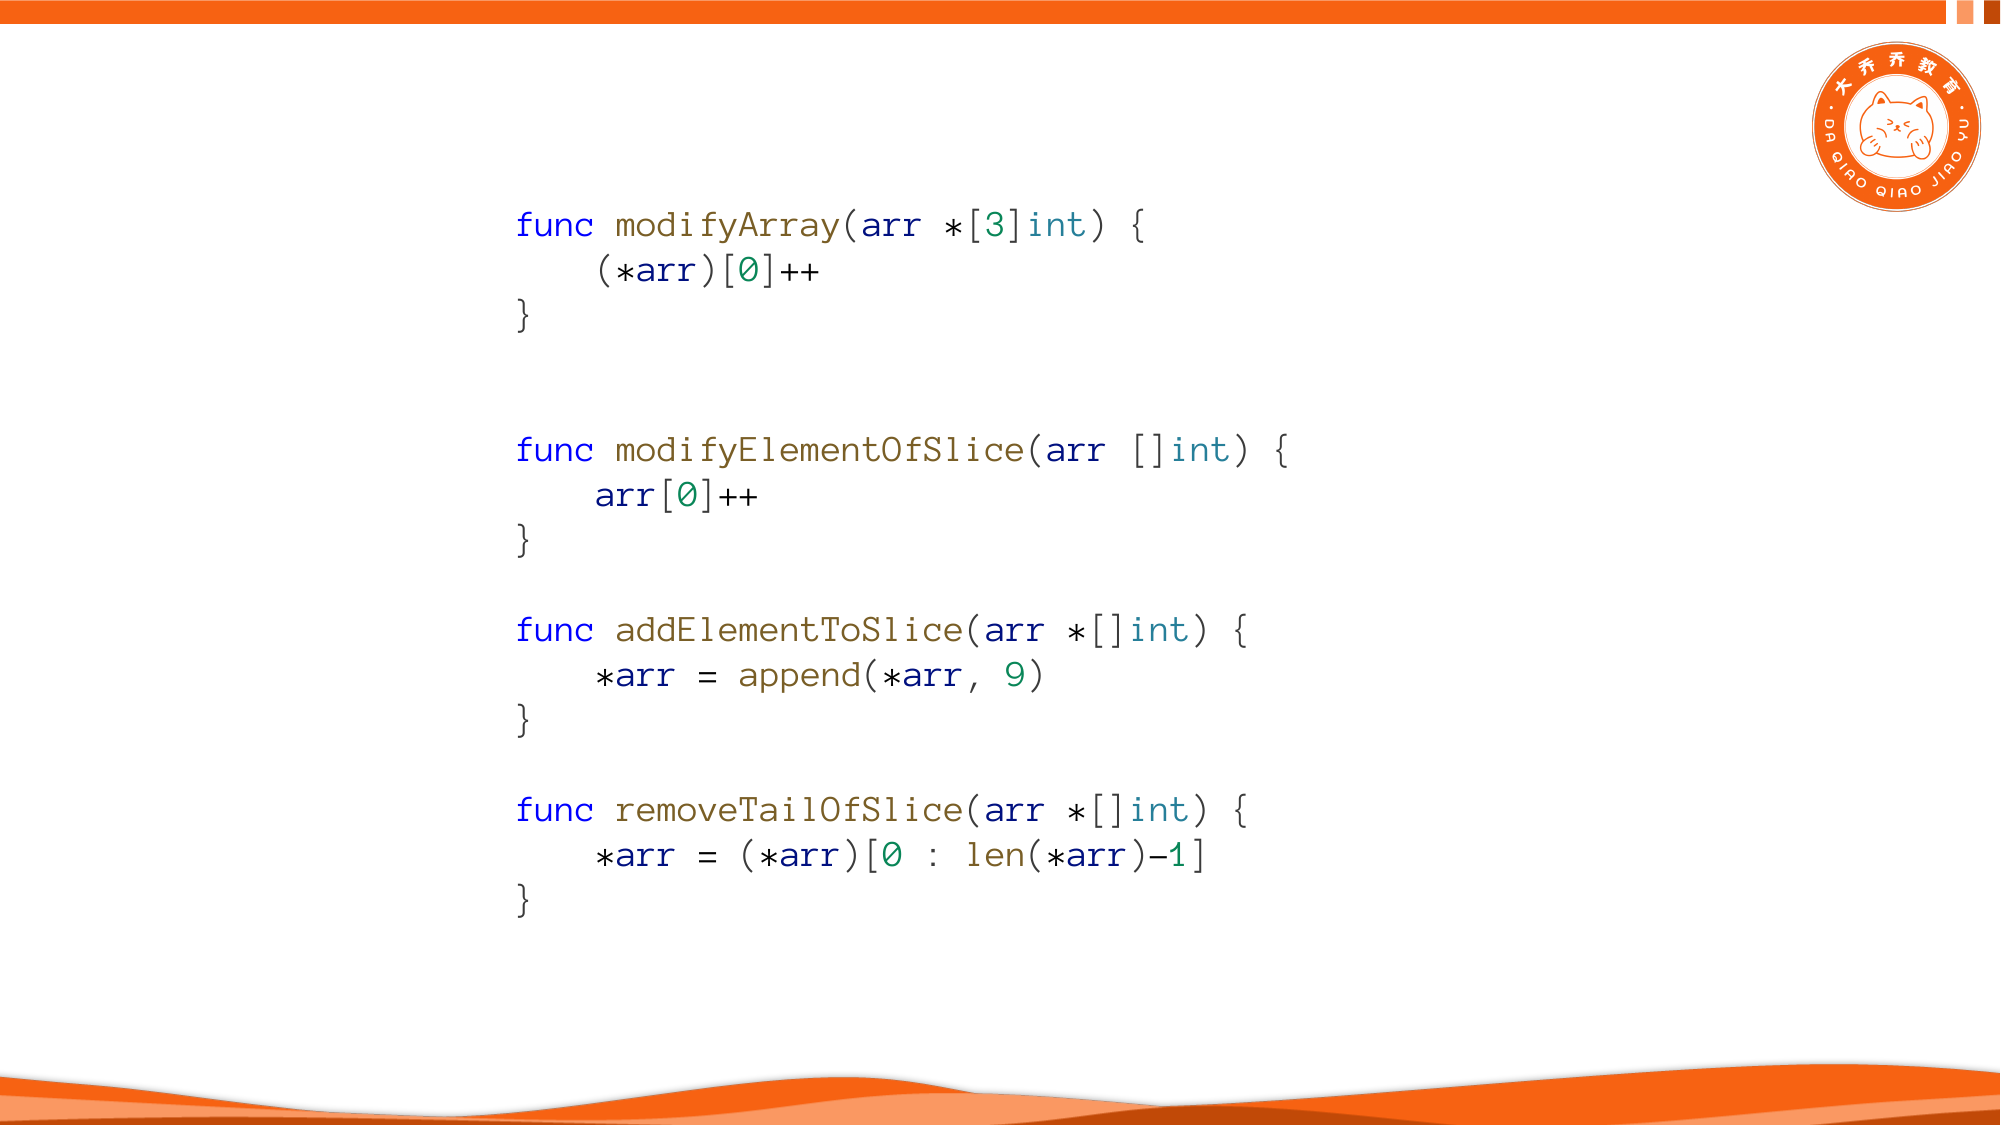

func modifyArray(arr *[3]int) {
    (*arr)[0]++
}

func modifyElementOfSlice(arr []int) {
    arr[0]++
}
func addElementToSlice(arr *[]int) {
    *arr = append(*arr, 9)
}
func removeTailOfSlice(arr *[]int) {
    *arr = (*arr)[0 : len(*arr)-1]
}